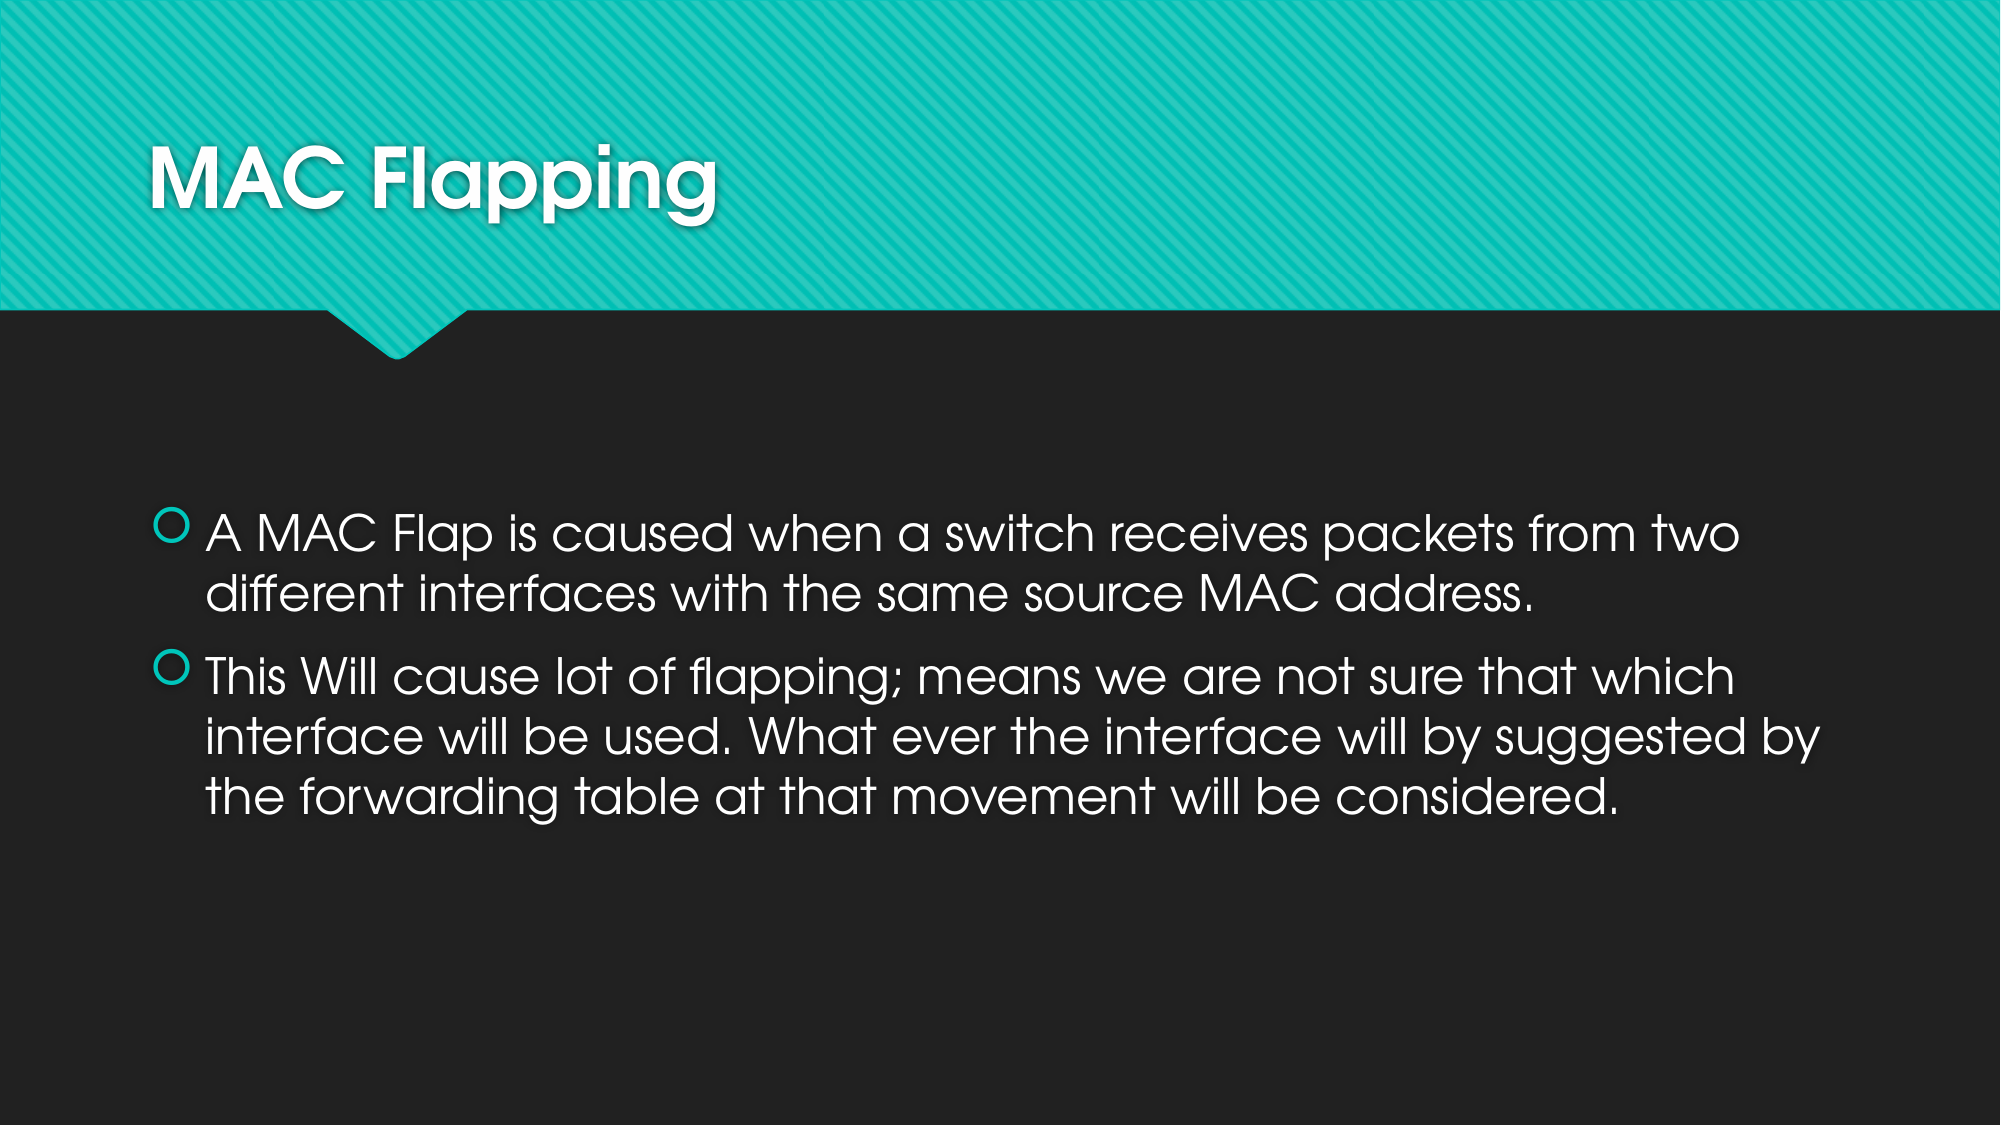

# MAC Flapping
A MAC Flap is caused when a switch receives packets from two different interfaces with the same source MAC address.
This Will cause lot of flapping; means we are not sure that which interface will be used. What ever the interface will by suggested by the forwarding table at that movement will be considered.